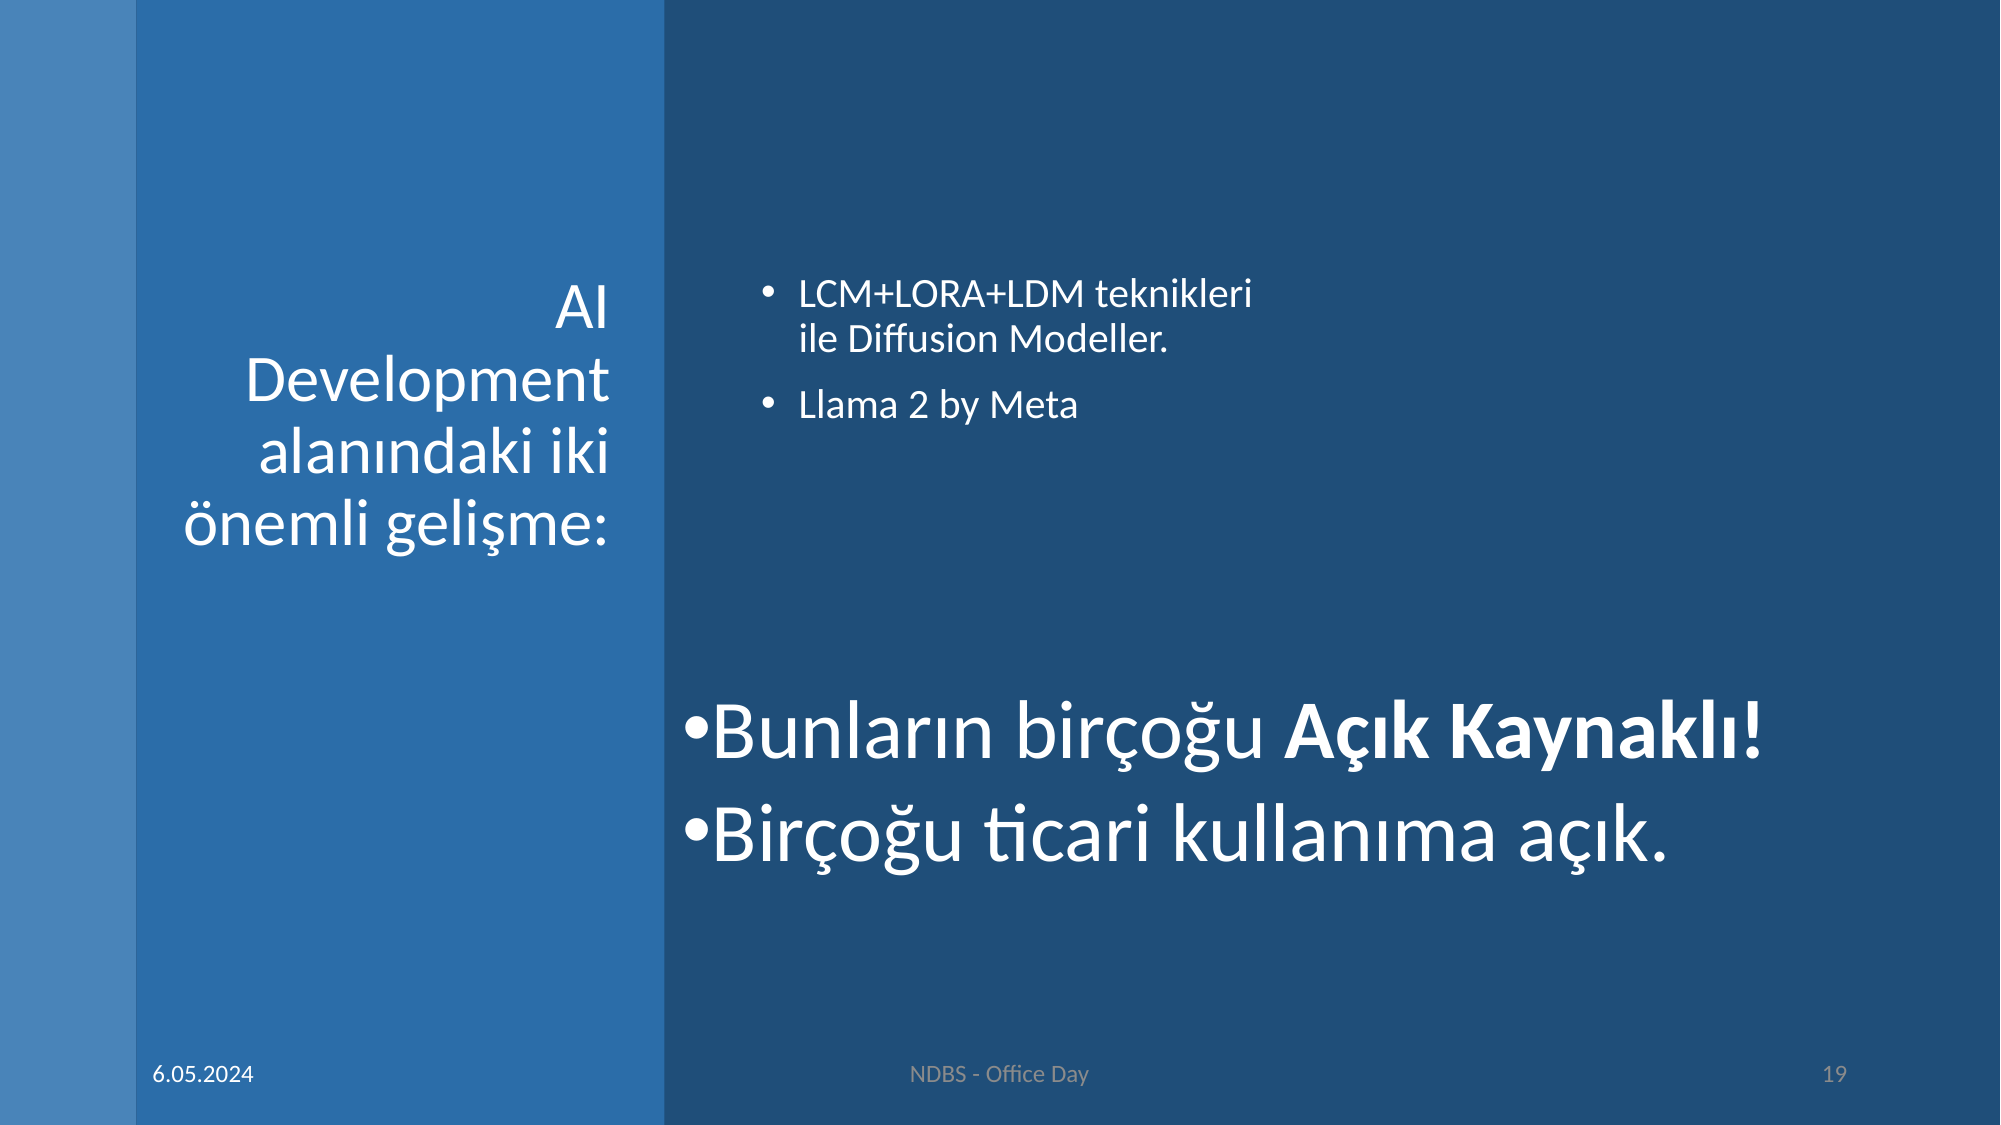

# AI Development alanındaki iki önemli gelişme:
LCM+LORA+LDM teknikleri ile Diffusion Modeller.
Llama 2 by Meta

Bunların birçoğu Açık Kaynaklı!
Birçoğu ticari kullanıma açık.
6.05.2024
NDBS - Office Day
19